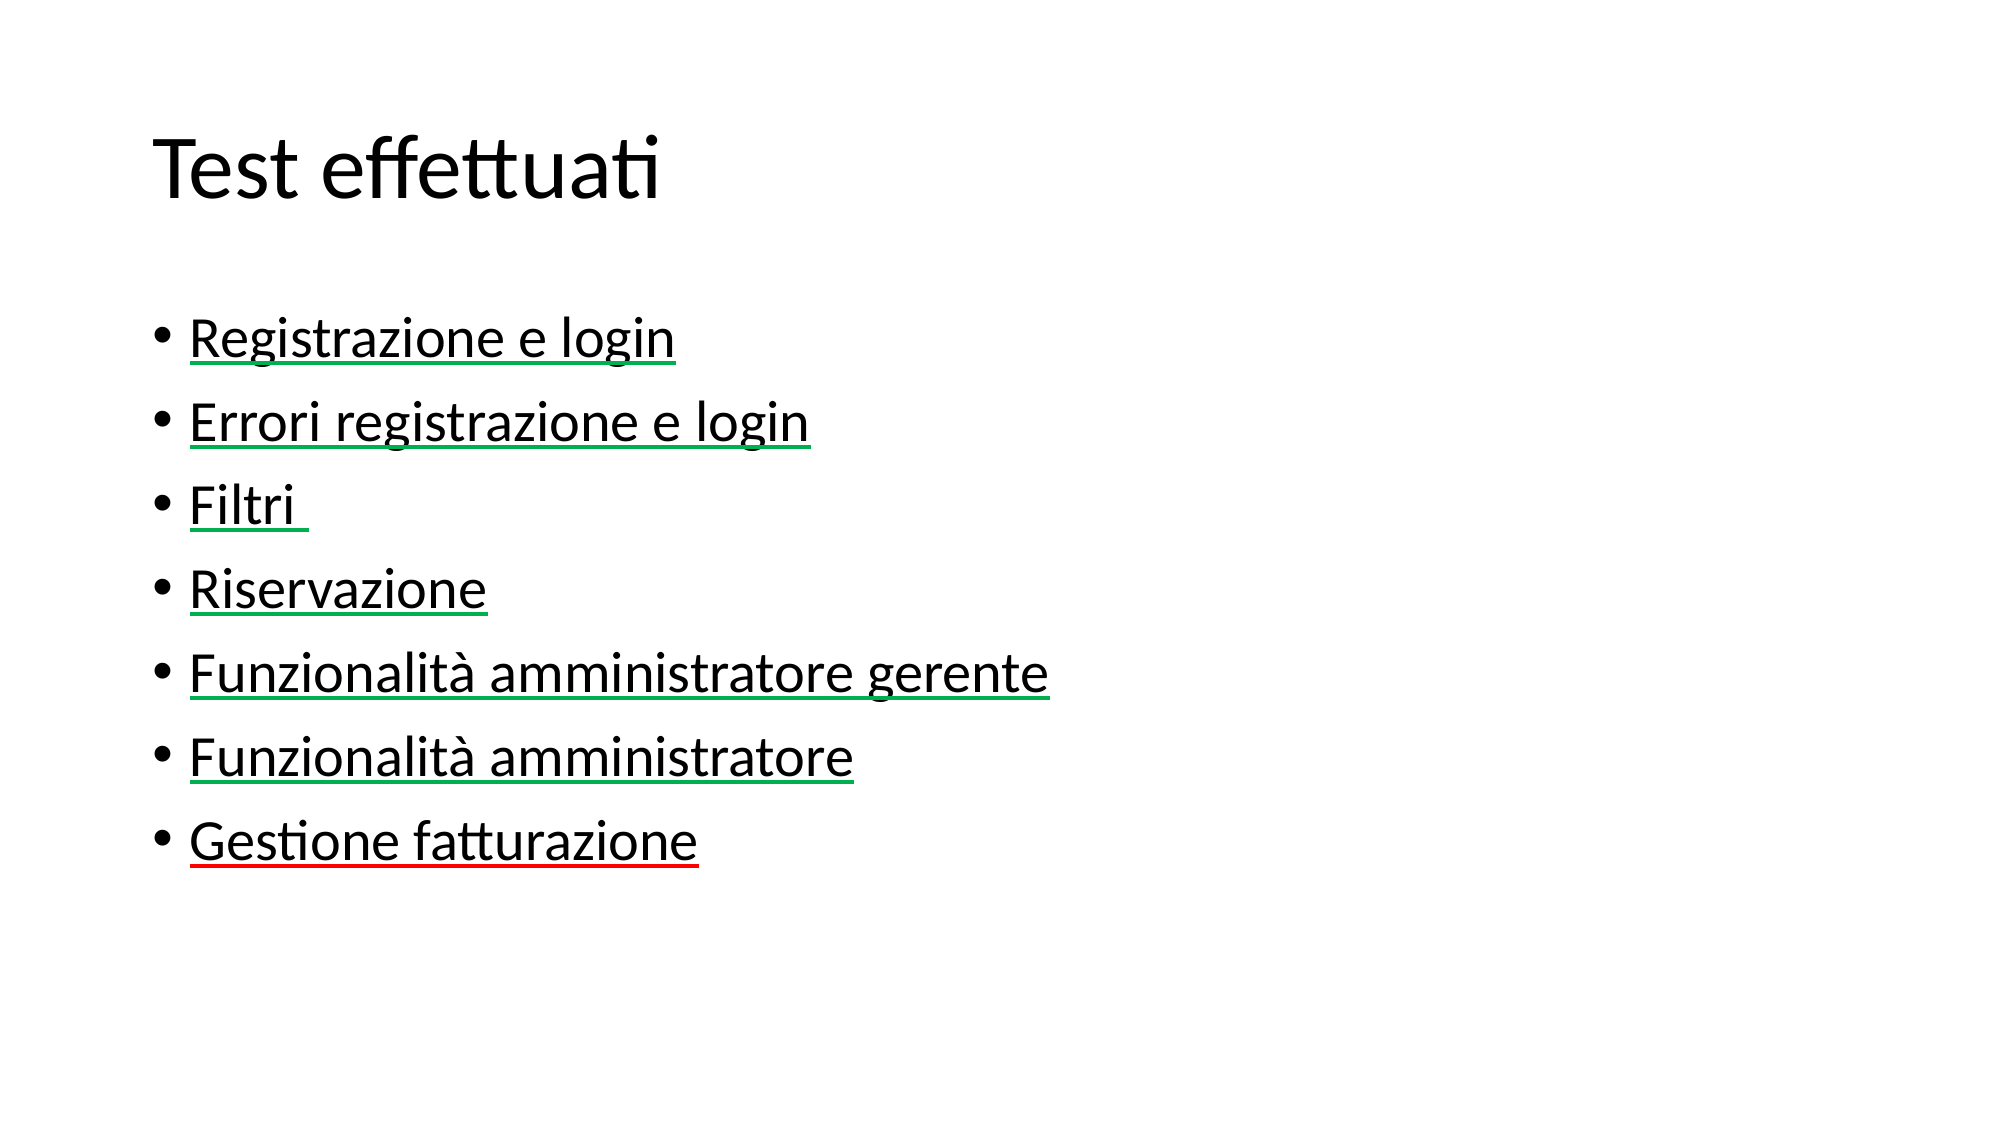

# Test effettuati
Registrazione e login
Errori registrazione e login
Filtri
Riservazione
Funzionalità amministratore gerente
Funzionalità amministratore
Gestione fatturazione